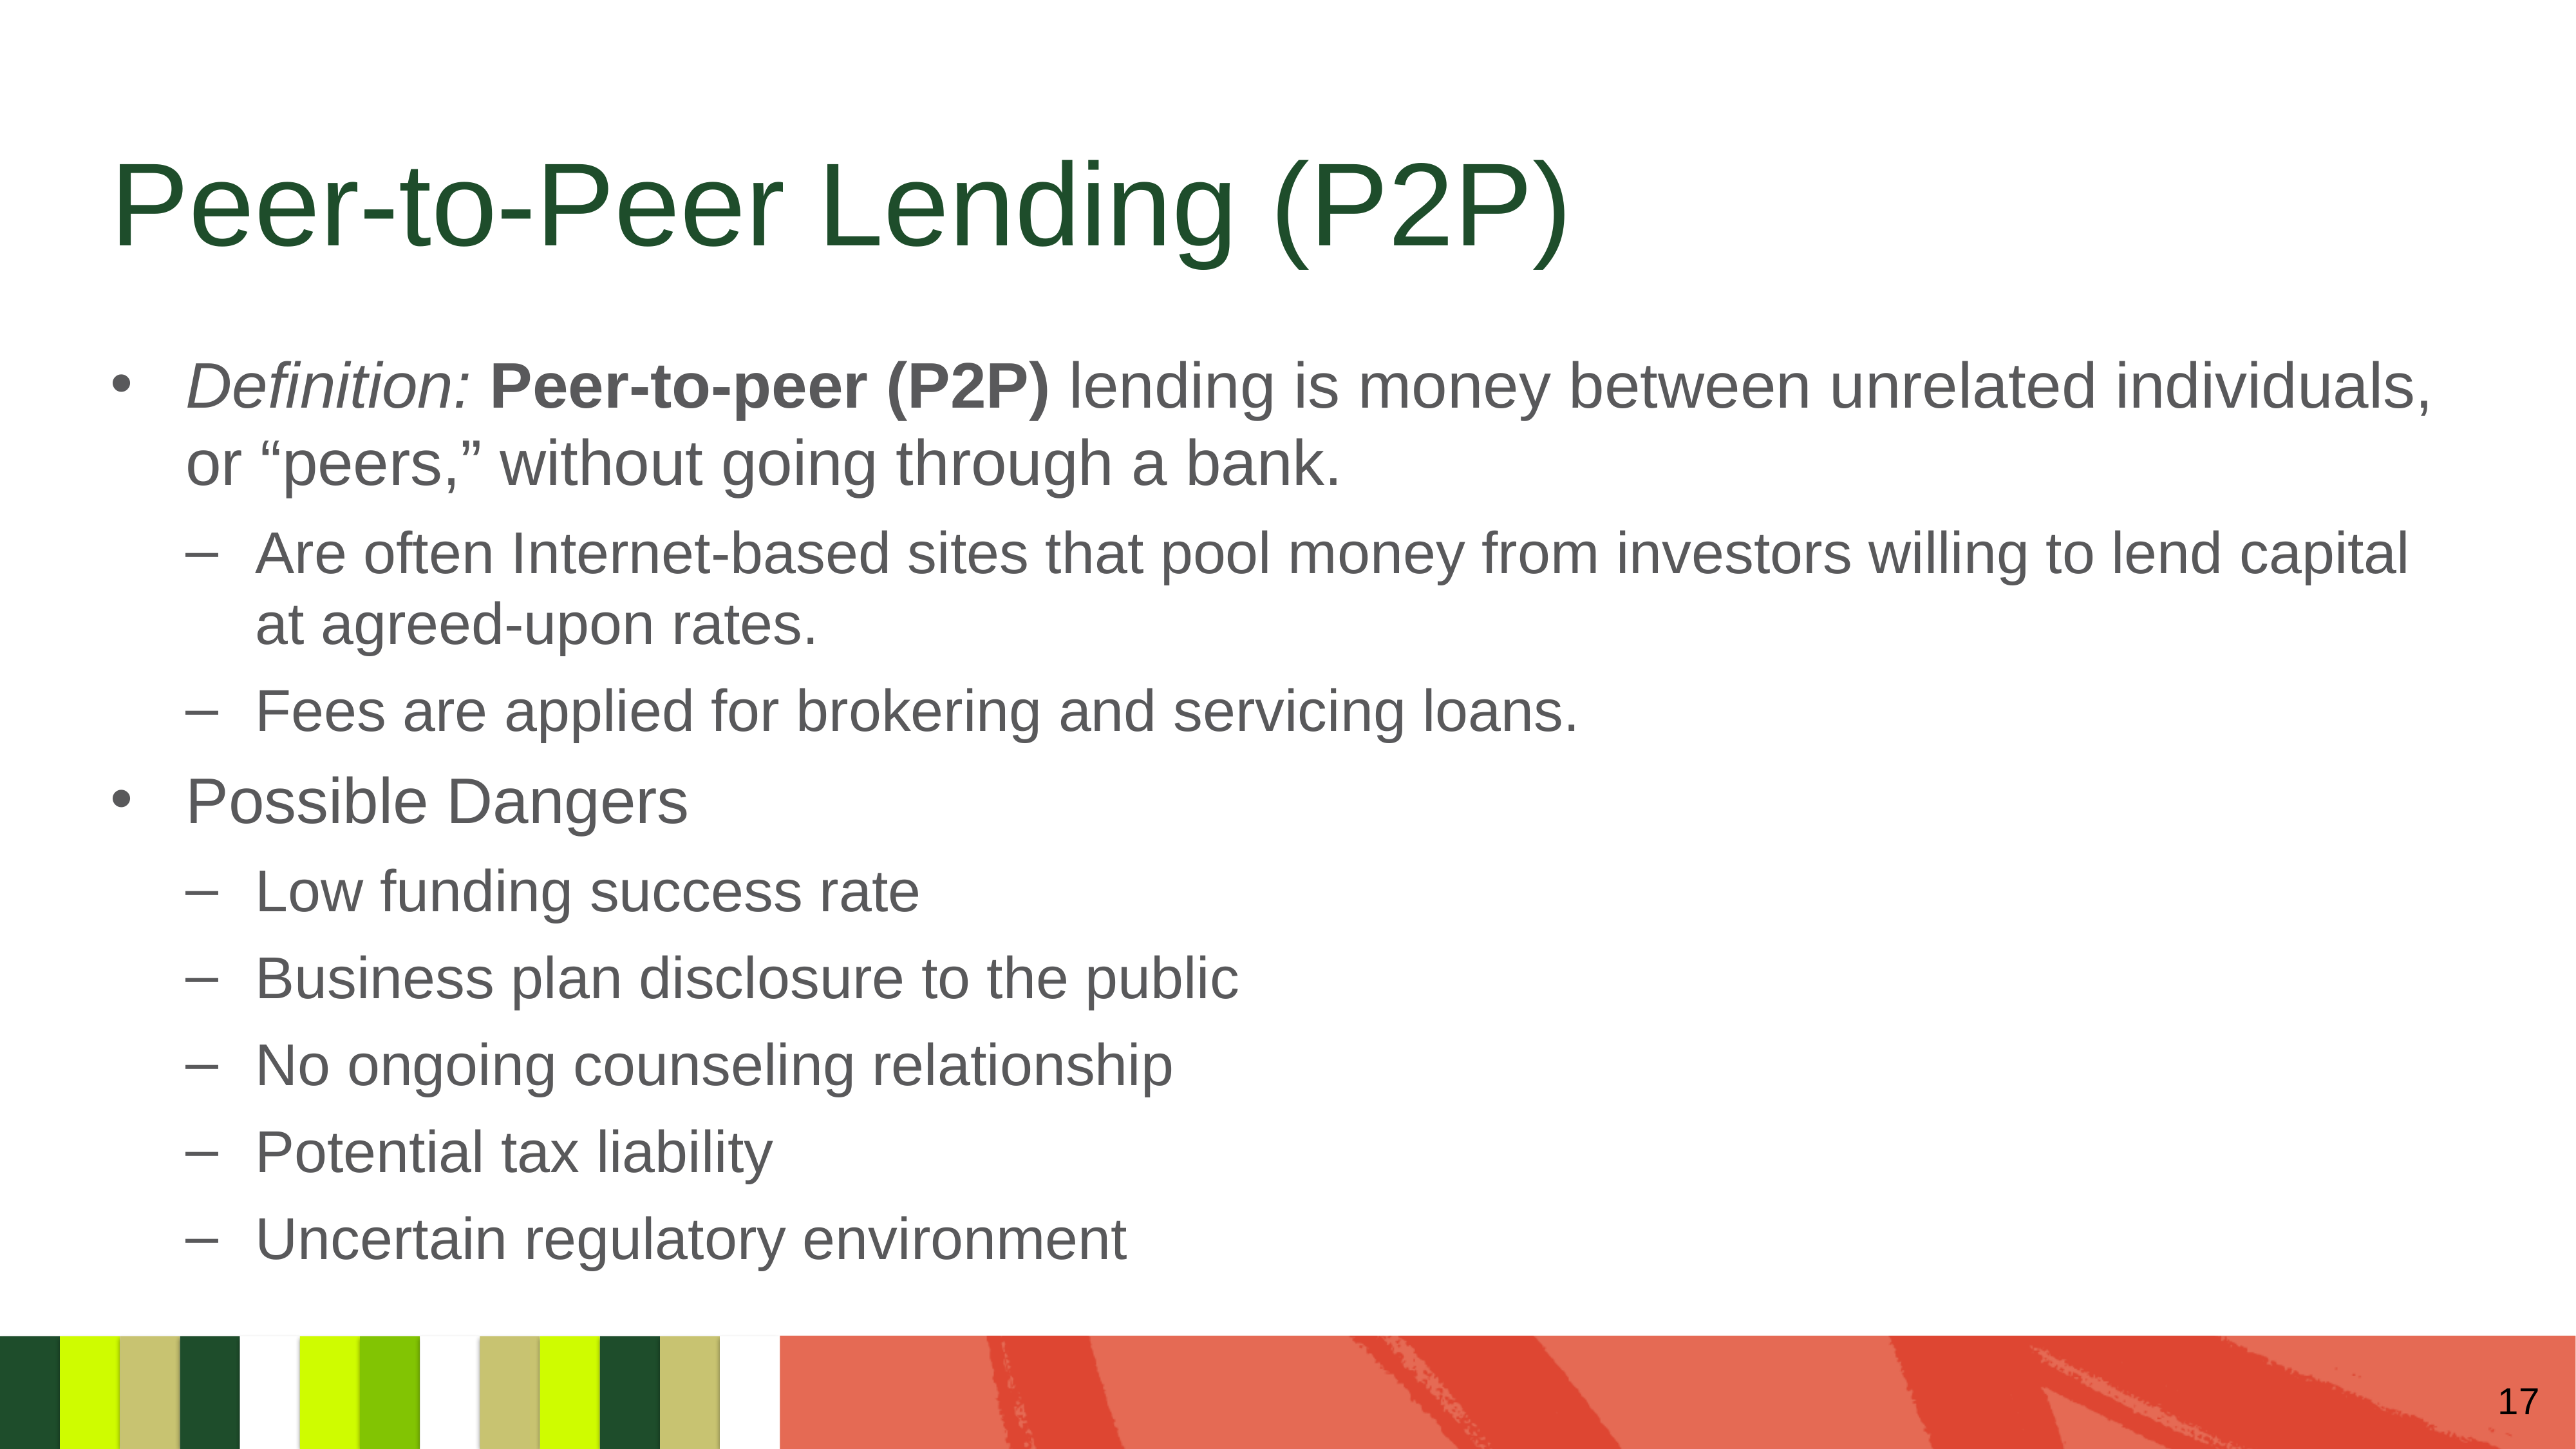

# Peer-to-Peer Lending (P2P)
Definition: Peer-to-peer (P2P) lending is money between unrelated individuals, or “peers,” without going through a bank.
Are often Internet-based sites that pool money from investors willing to lend capital at agreed-upon rates.
Fees are applied for brokering and servicing loans.
Possible Dangers
Low funding success rate
Business plan disclosure to the public
No ongoing counseling relationship
Potential tax liability
Uncertain regulatory environment
17